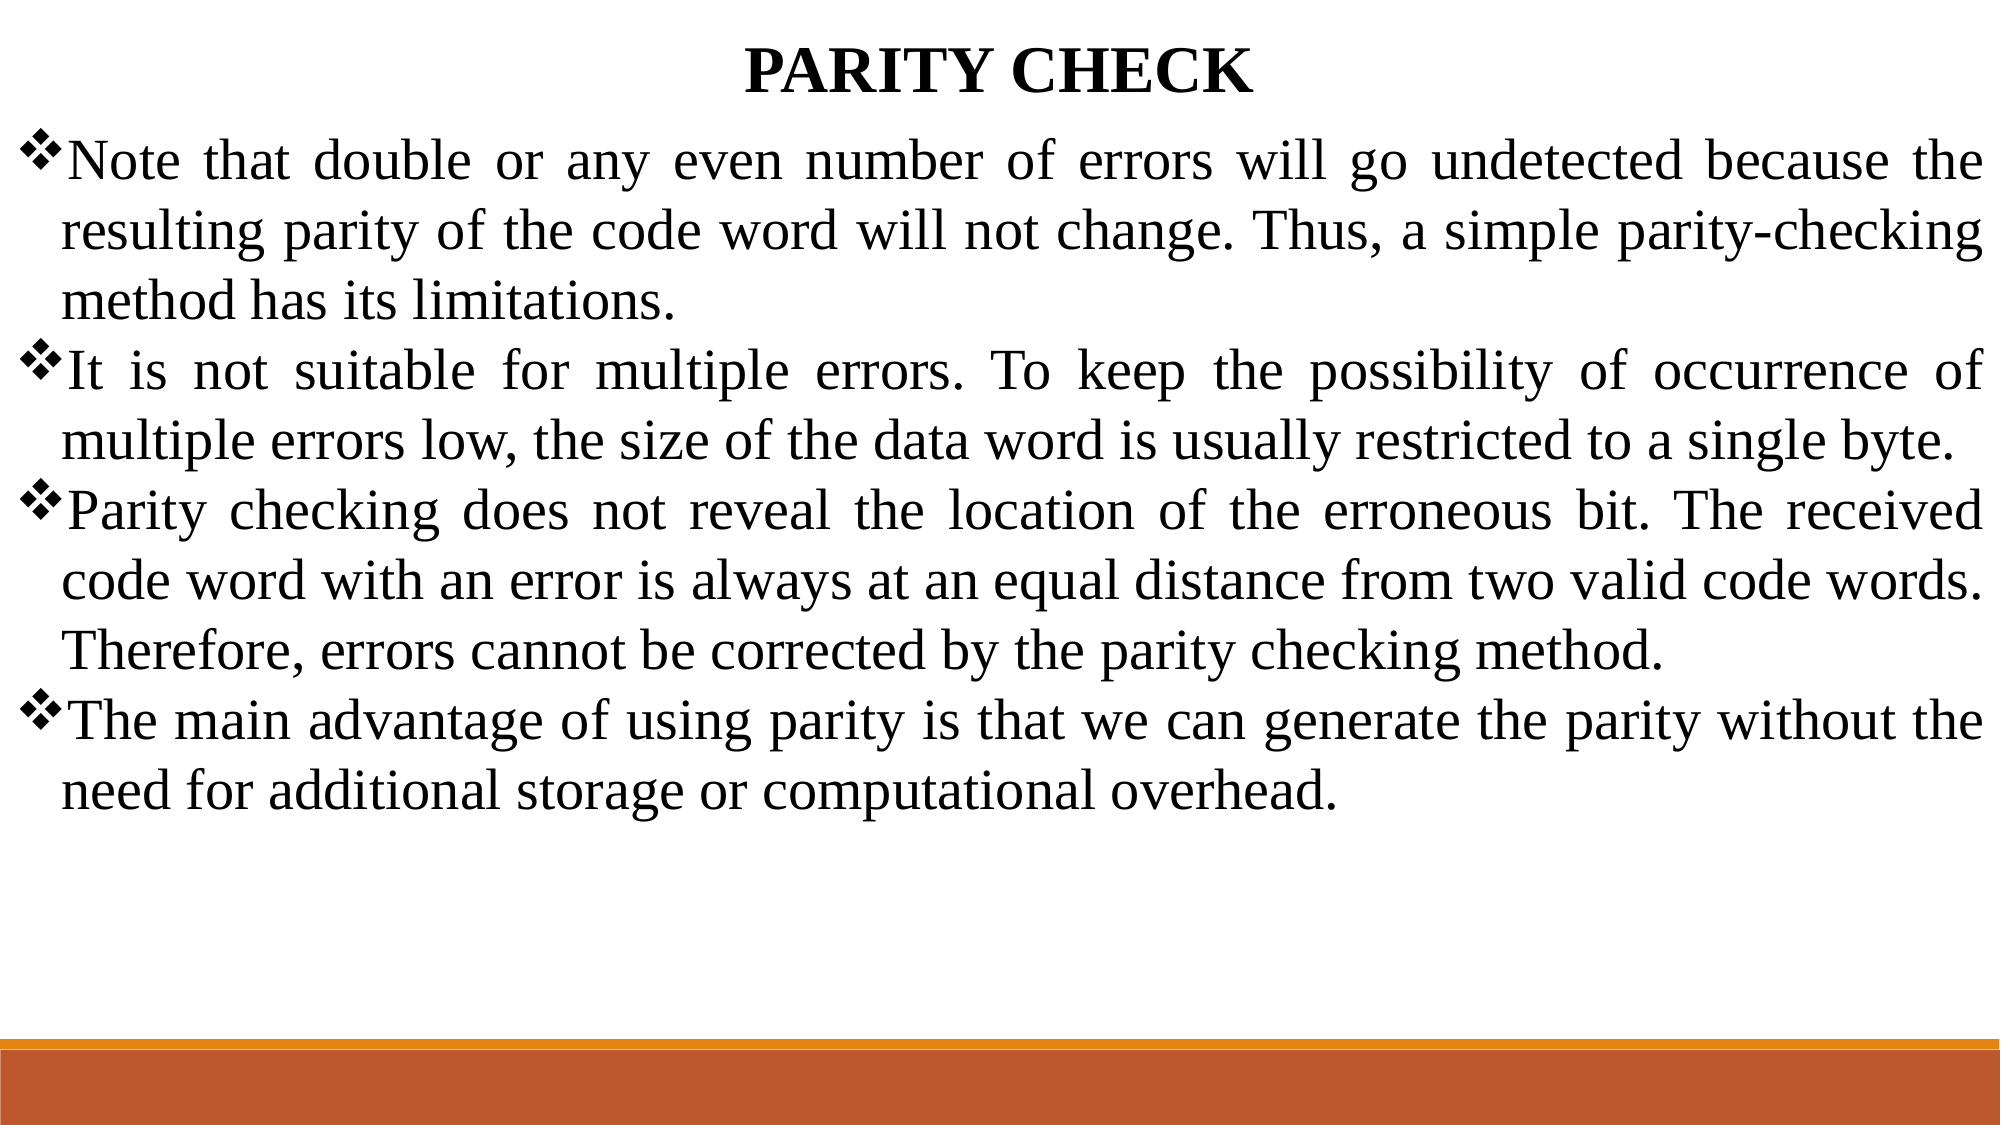

PARITY CHECK
Note that double or any even number of errors will go undetected because the resulting parity of the code word will not change. Thus, a simple parity-checking method has its limitations.
It is not suitable for multiple errors. To keep the possibility of occurrence of multiple errors low, the size of the data word is usually restricted to a single byte.
Parity checking does not reveal the location of the erroneous bit. The received code word with an error is always at an equal distance from two valid code words. Therefore, errors cannot be corrected by the parity checking method.
The main advantage of using parity is that we can generate the parity without the need for additional storage or computational overhead.